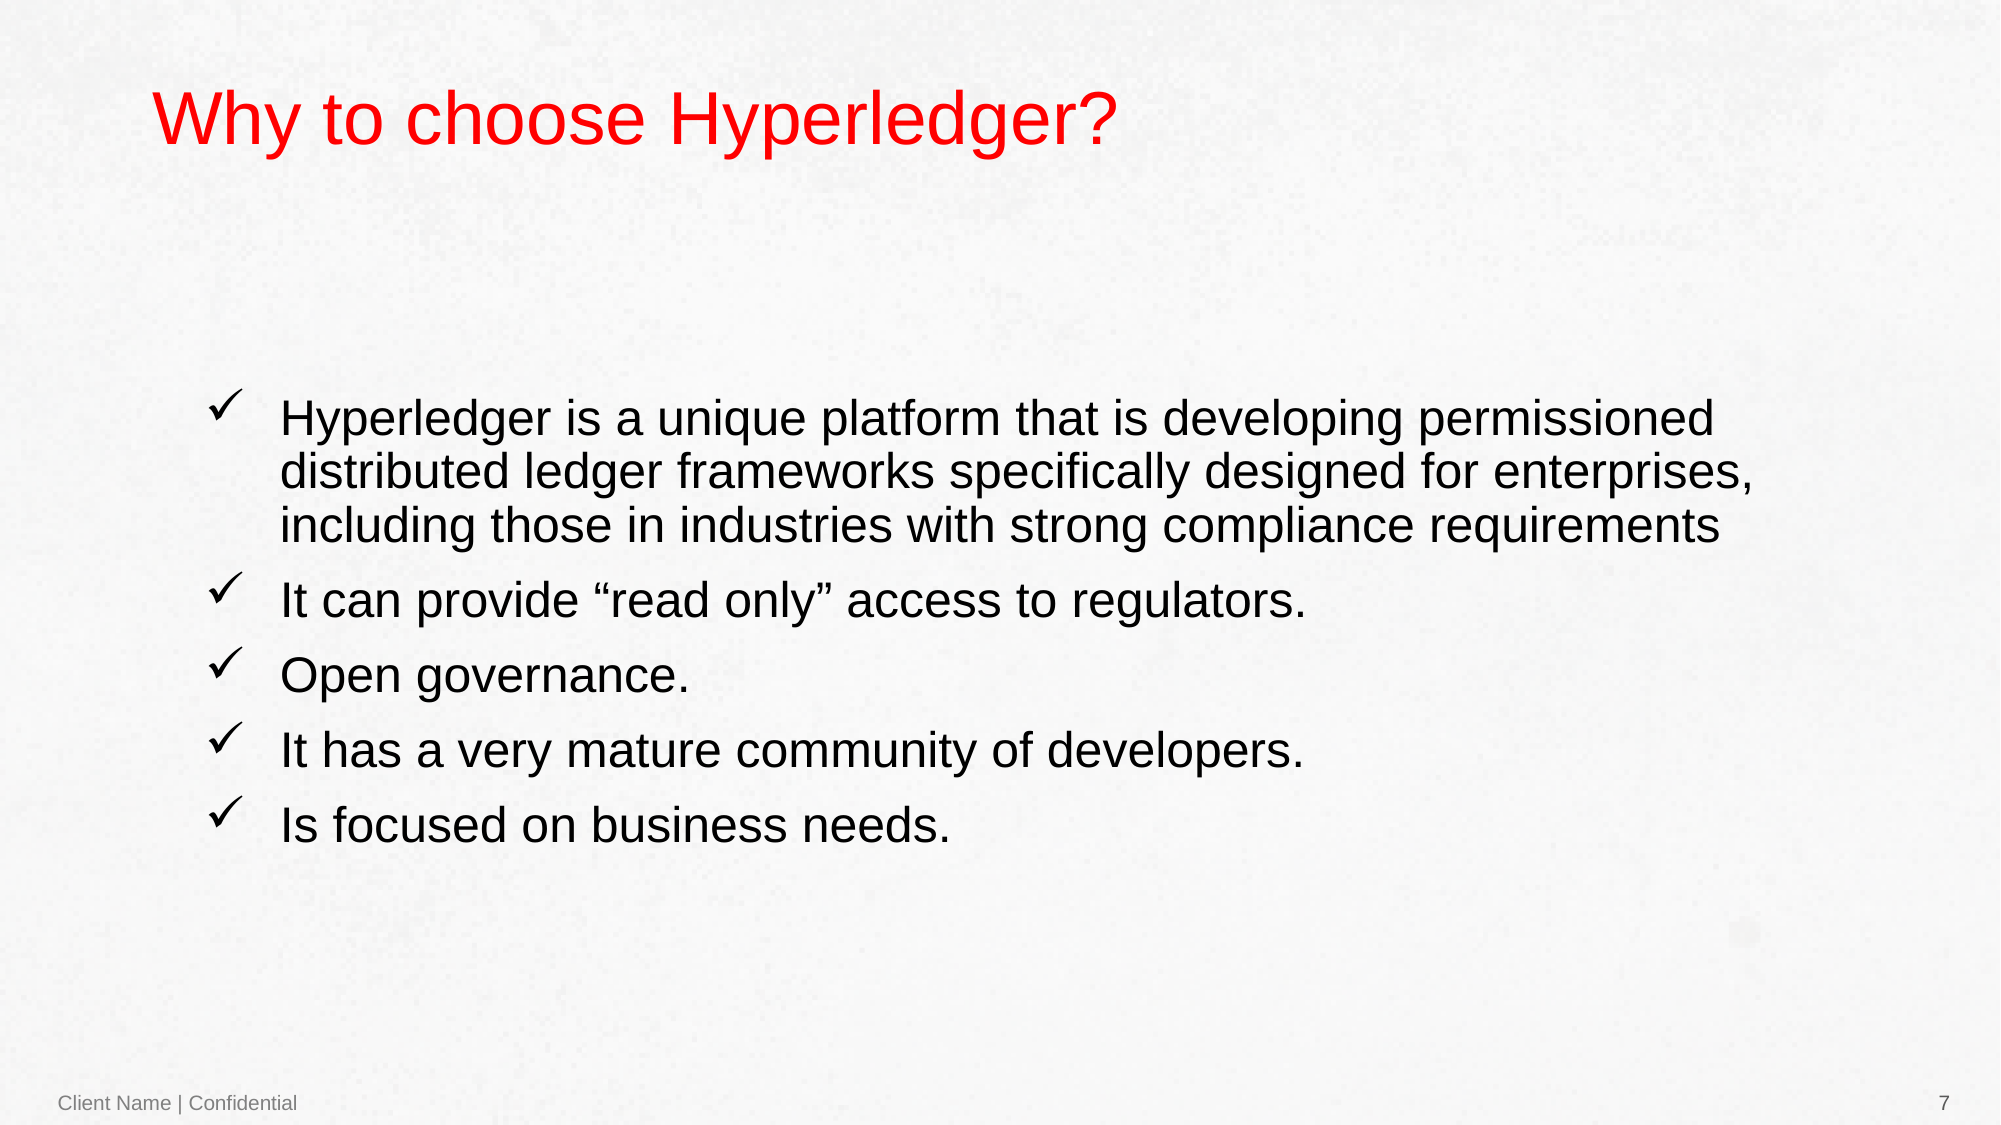

Why to choose Hyperledger?
Hyperledger is a unique platform that is developing permissioned distributed ledger frameworks specifically designed for enterprises, including those in industries with strong compliance requirements
It can provide “read only” access to regulators.
Open governance.
It has a very mature community of developers.
Is focused on business needs.